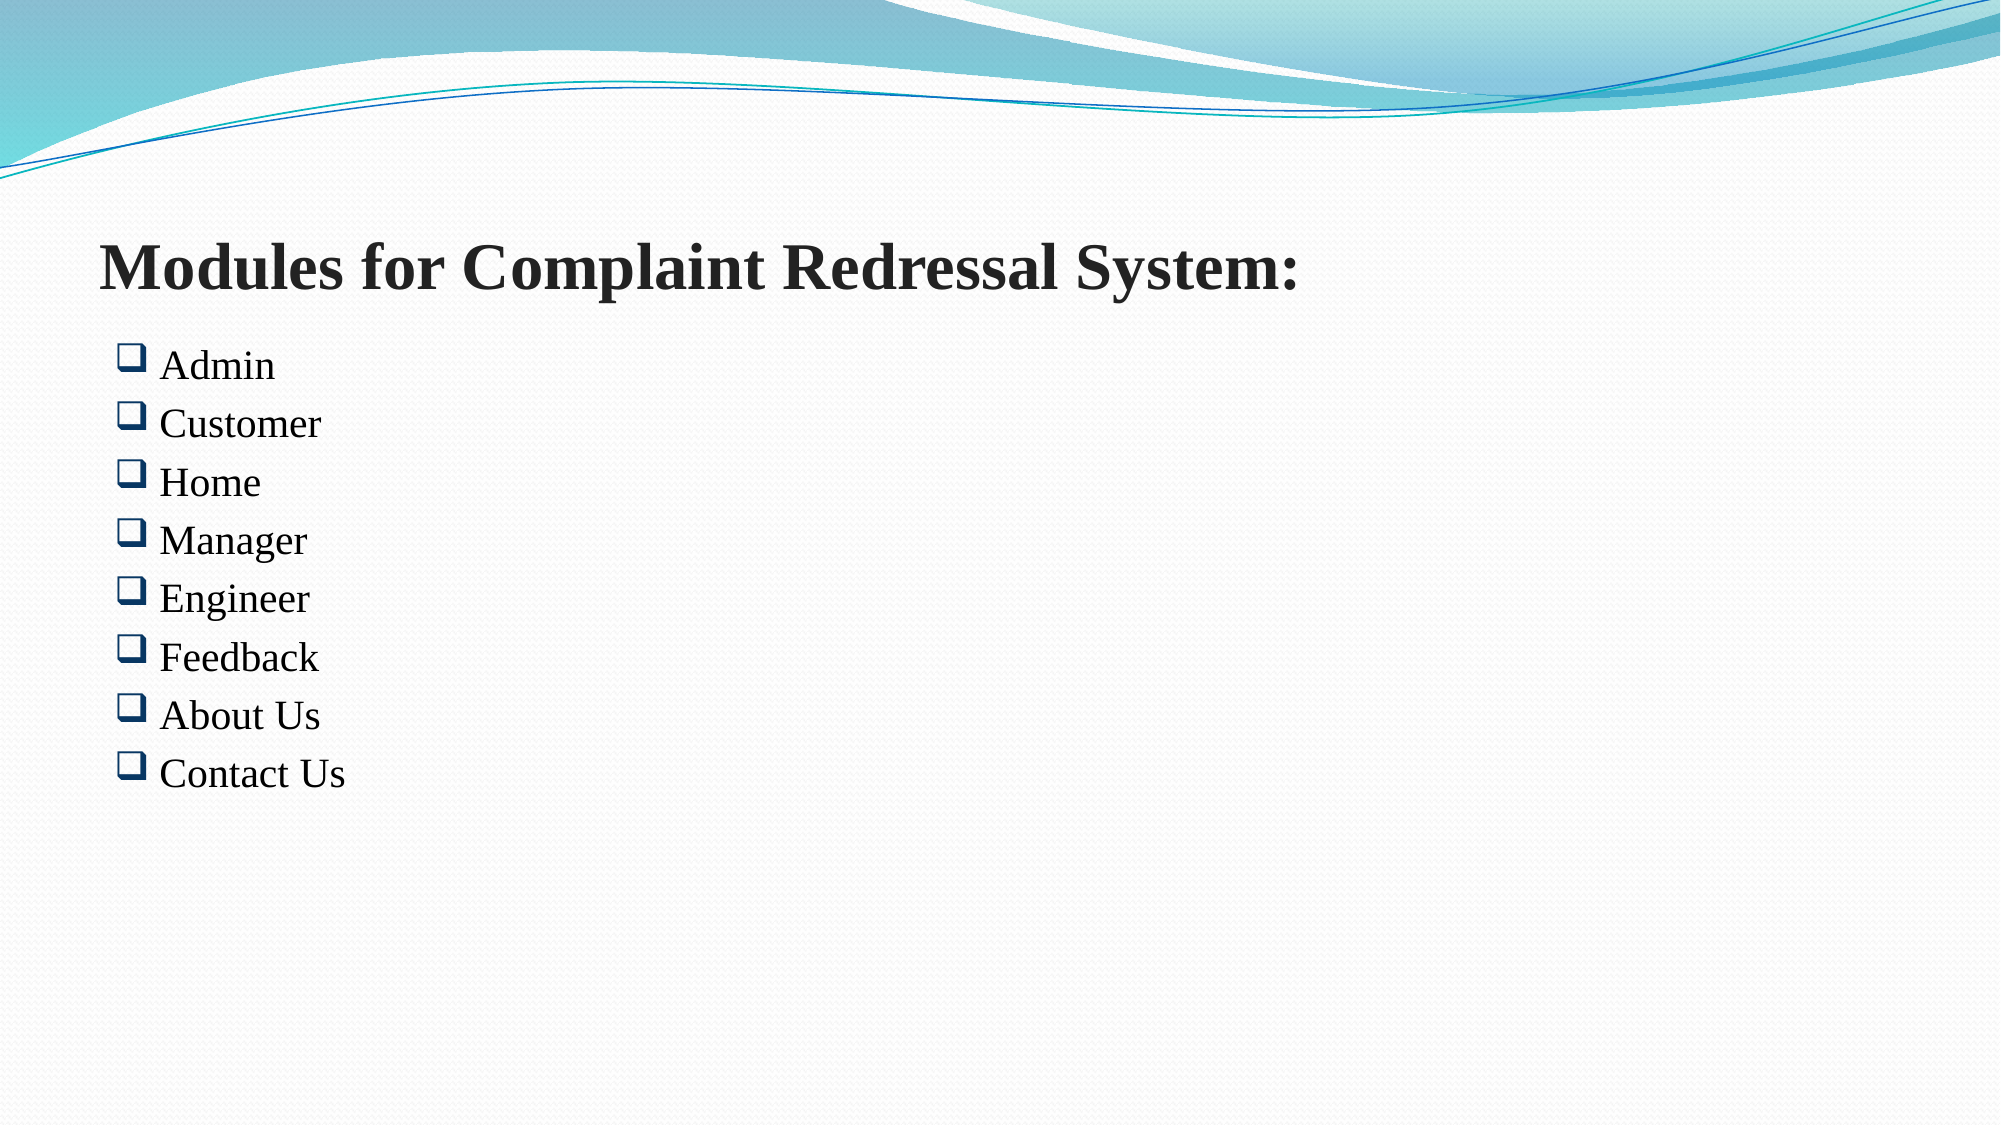

# Modules for Complaint Redressal System:
Admin
Customer
Home
Manager
Engineer
Feedback
About Us
Contact Us